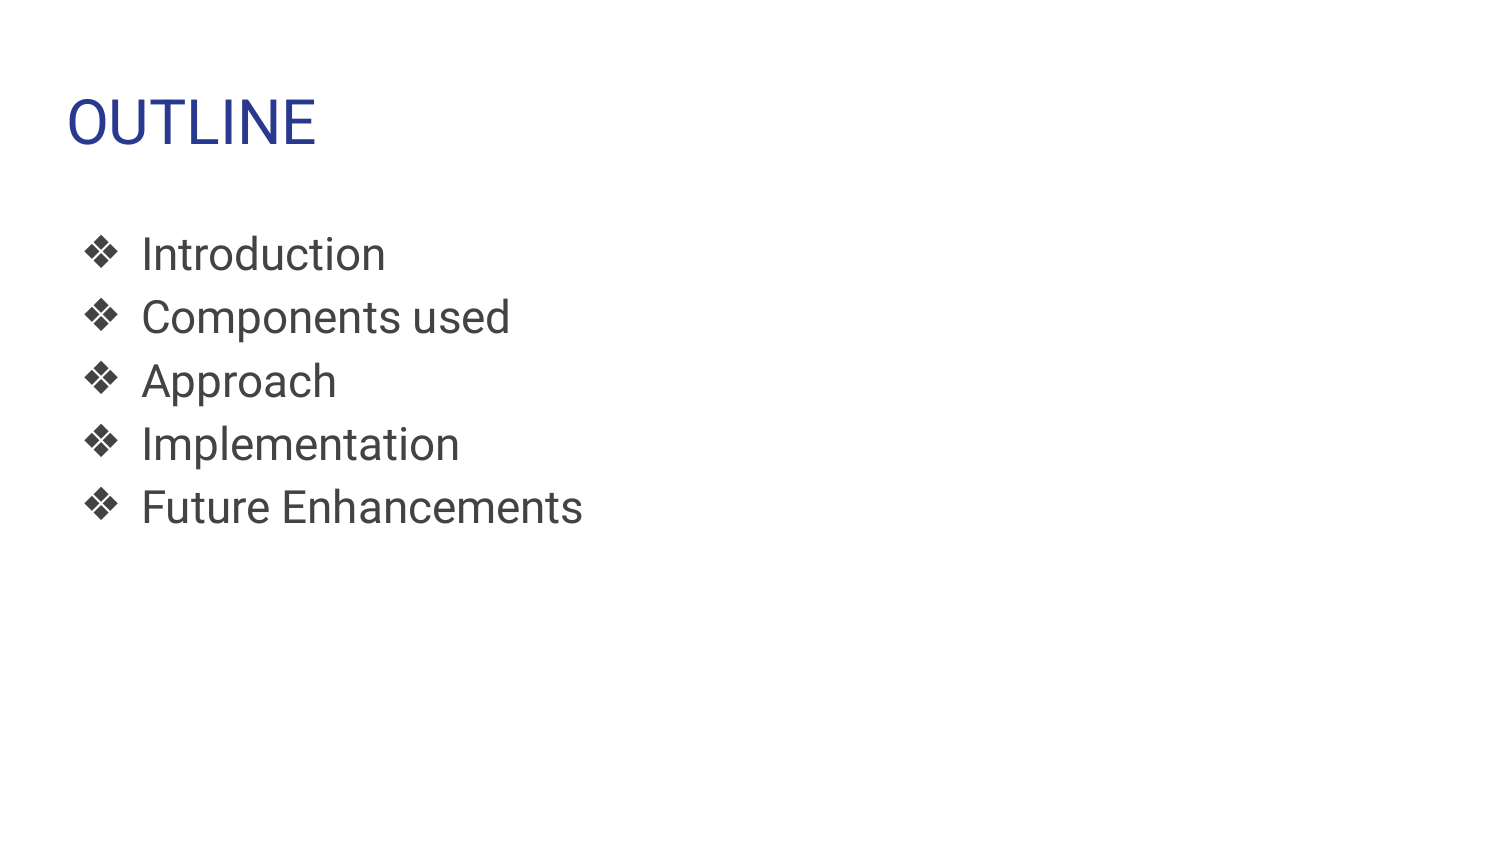

OUTLINE
Introduction
Components used
Approach
Implementation
Future Enhancements